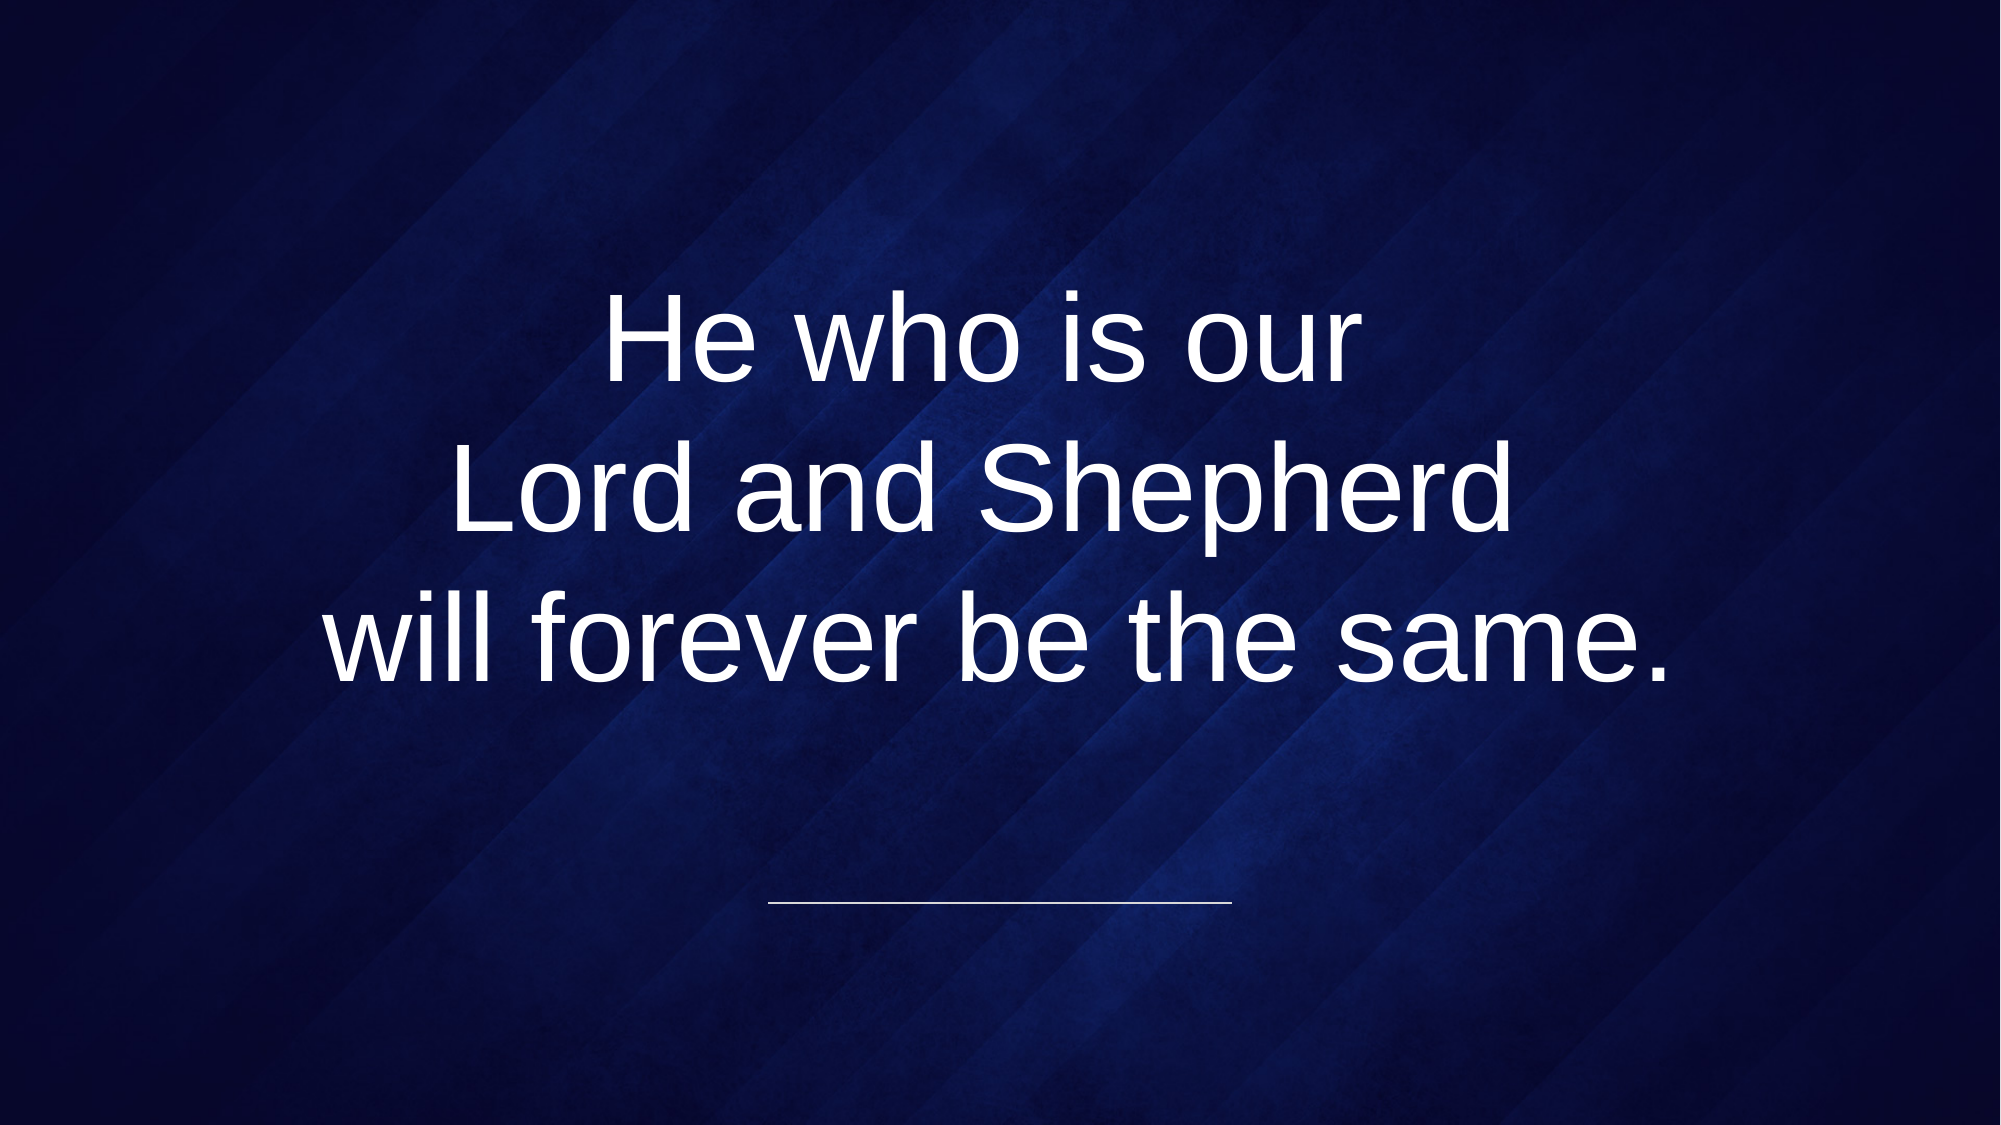

# He who is our Lord and Shepherd will forever be the same.